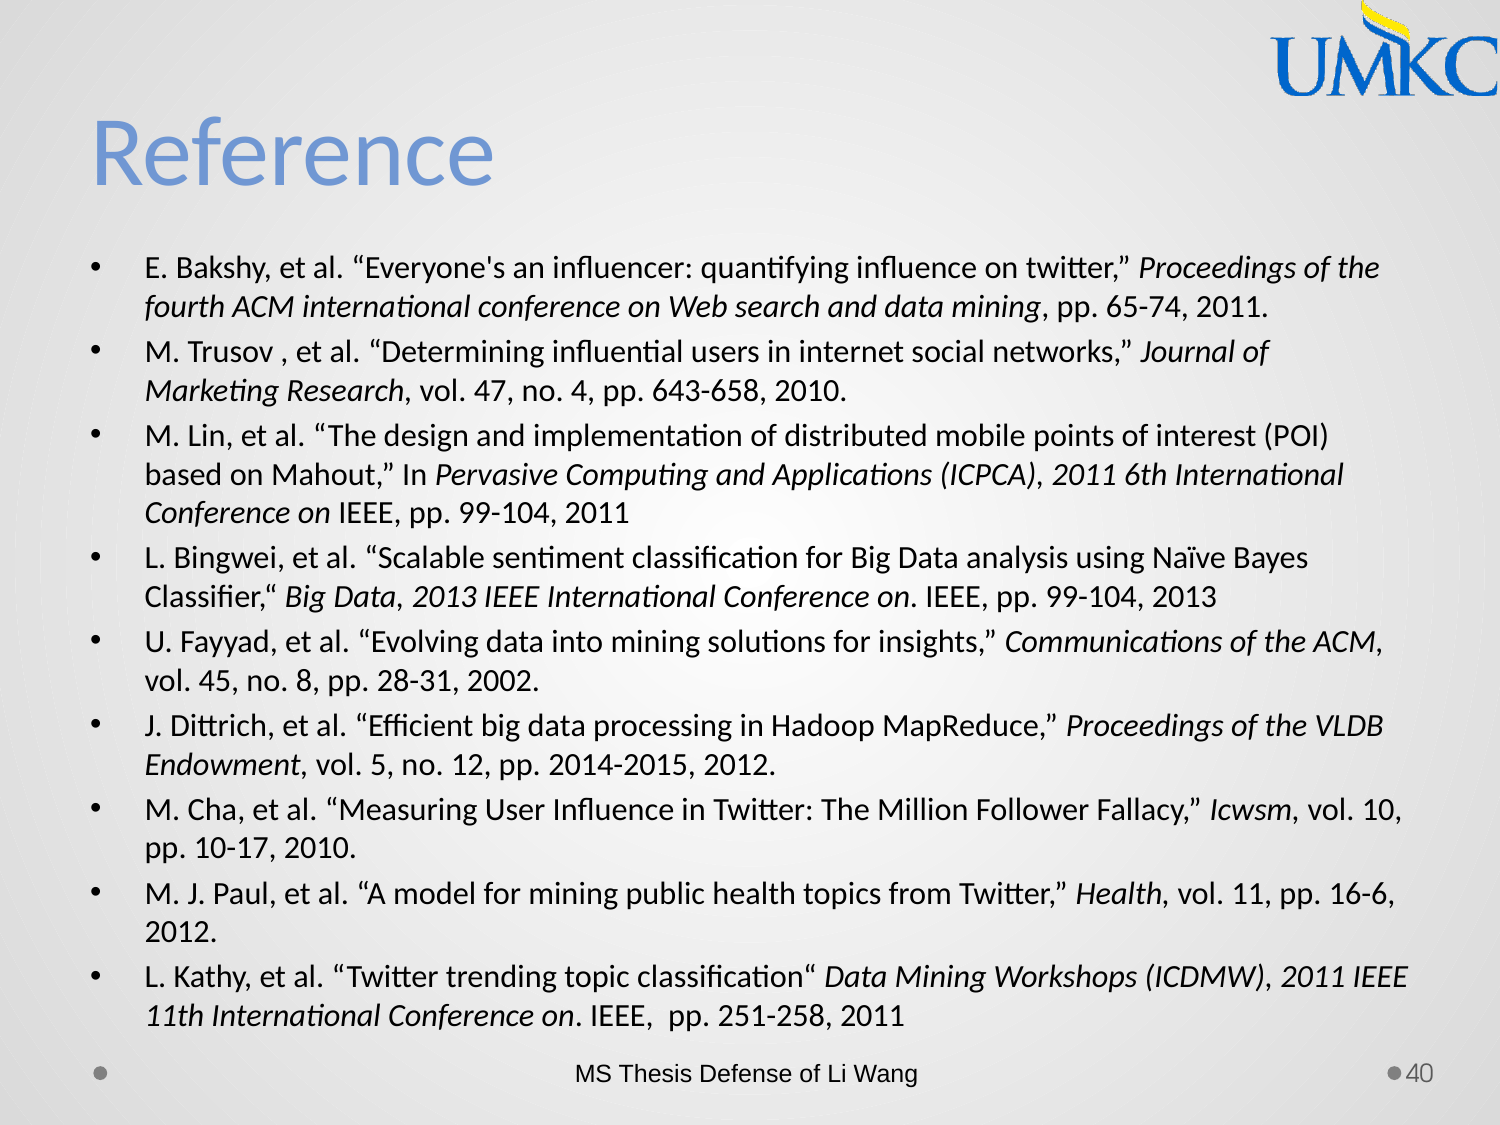

# Reference
E. Bakshy, et al. “Everyone's an influencer: quantifying influence on twitter,” Proceedings of the fourth ACM international conference on Web search and data mining, pp. 65-74, 2011.
M. Trusov , et al. “Determining influential users in internet social networks,” Journal of Marketing Research, vol. 47, no. 4, pp. 643-658, 2010.
M. Lin, et al. “The design and implementation of distributed mobile points of interest (POI) based on Mahout,” In Pervasive Computing and Applications (ICPCA), 2011 6th International Conference on IEEE, pp. 99-104, 2011
L. Bingwei, et al. “Scalable sentiment classification for Big Data analysis using Naïve Bayes Classifier,“ Big Data, 2013 IEEE International Conference on. IEEE, pp. 99-104, 2013
U. Fayyad, et al. “Evolving data into mining solutions for insights,” Communications of the ACM, vol. 45, no. 8, pp. 28-31, 2002.
J. Dittrich, et al. “Efficient big data processing in Hadoop MapReduce,” Proceedings of the VLDB Endowment, vol. 5, no. 12, pp. 2014-2015, 2012.
M. Cha, et al. “Measuring User Influence in Twitter: The Million Follower Fallacy,” Icwsm, vol. 10, pp. 10-17, 2010.
M. J. Paul, et al. “A model for mining public health topics from Twitter,” Health, vol. 11, pp. 16-6, 2012.
L. Kathy, et al. “Twitter trending topic classification“ Data Mining Workshops (ICDMW), 2011 IEEE 11th International Conference on. IEEE,  pp. 251-258, 2011
MS Thesis Defense of Li Wang
40